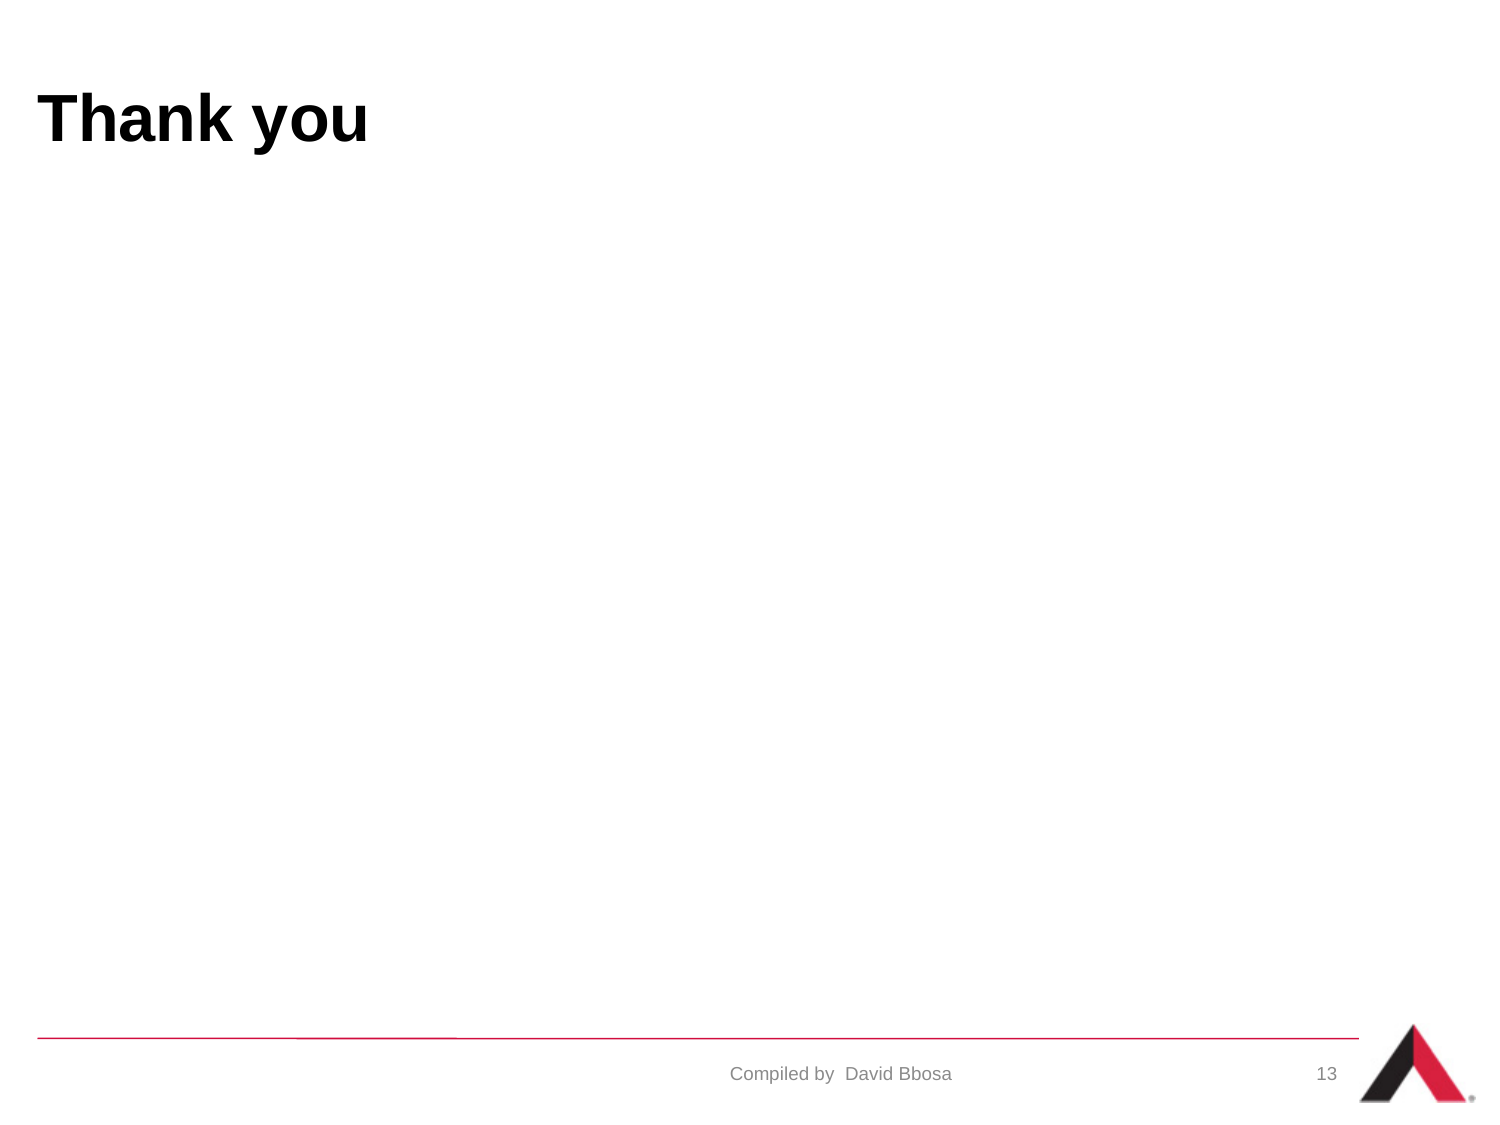

# Thank you

Compiled by  David Bbosa
13